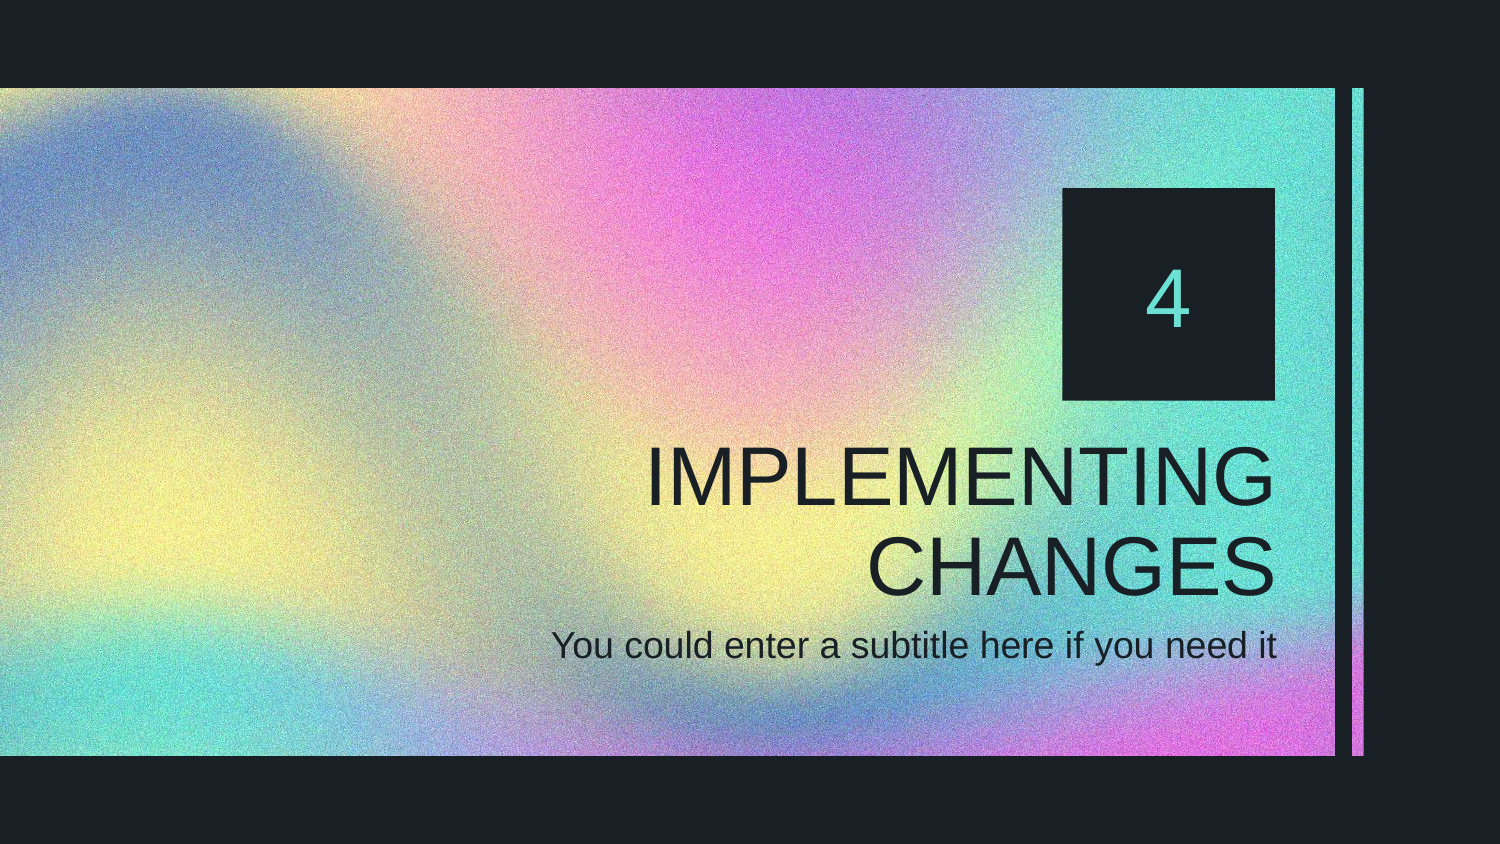

4
# IMPLEMENTING CHANGES
You could enter a subtitle here if you need it